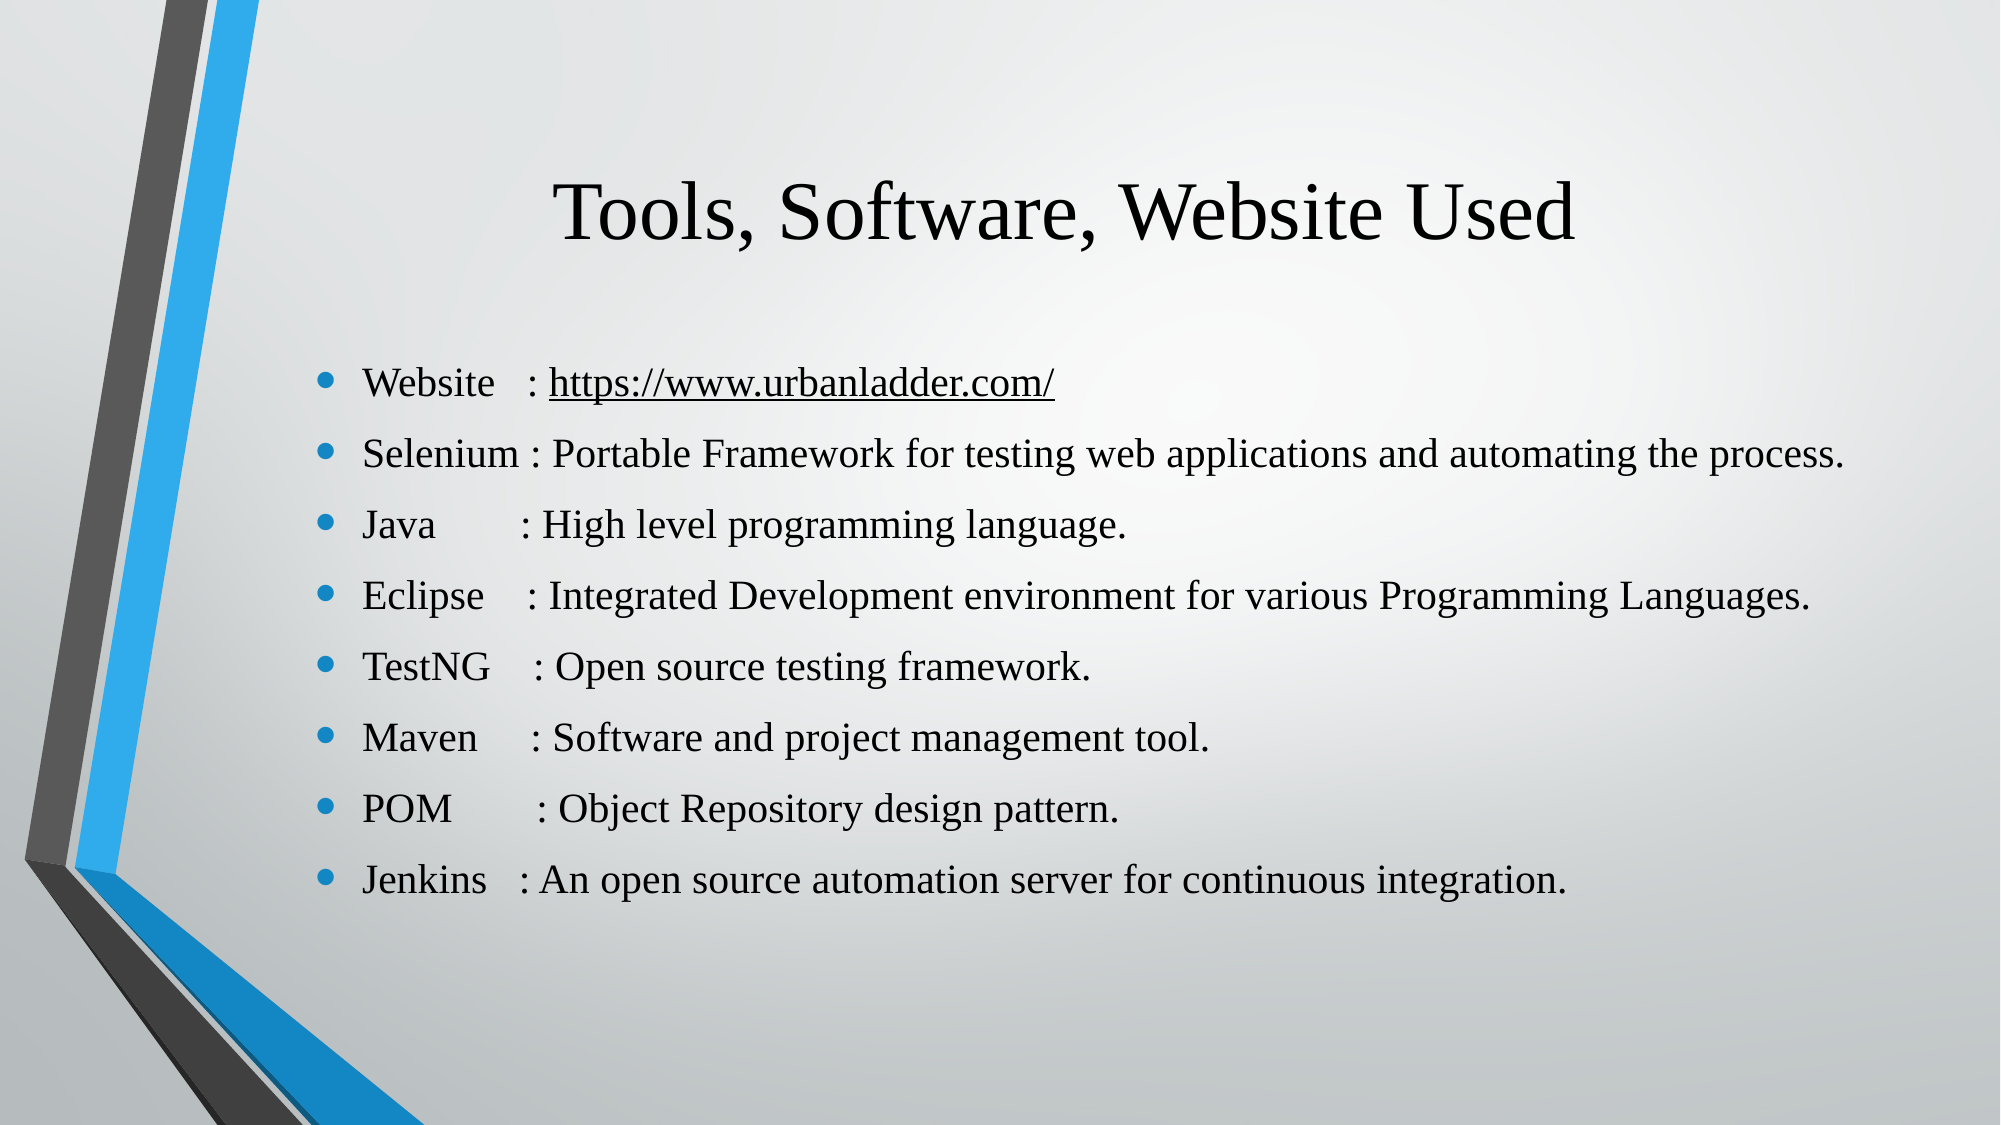

# Tools, Software, Website Used
Website   : https://www.urbanladder.com/
Selenium : Portable Framework for testing web applications and automating the process.
Java        : High level programming language.
Eclipse    : Integrated Development environment for various Programming Languages.
TestNG    : Open source testing framework.
Maven     : Software and project management tool.
POM        : Object Repository design pattern.
Jenkins   : An open source automation server for continuous integration.